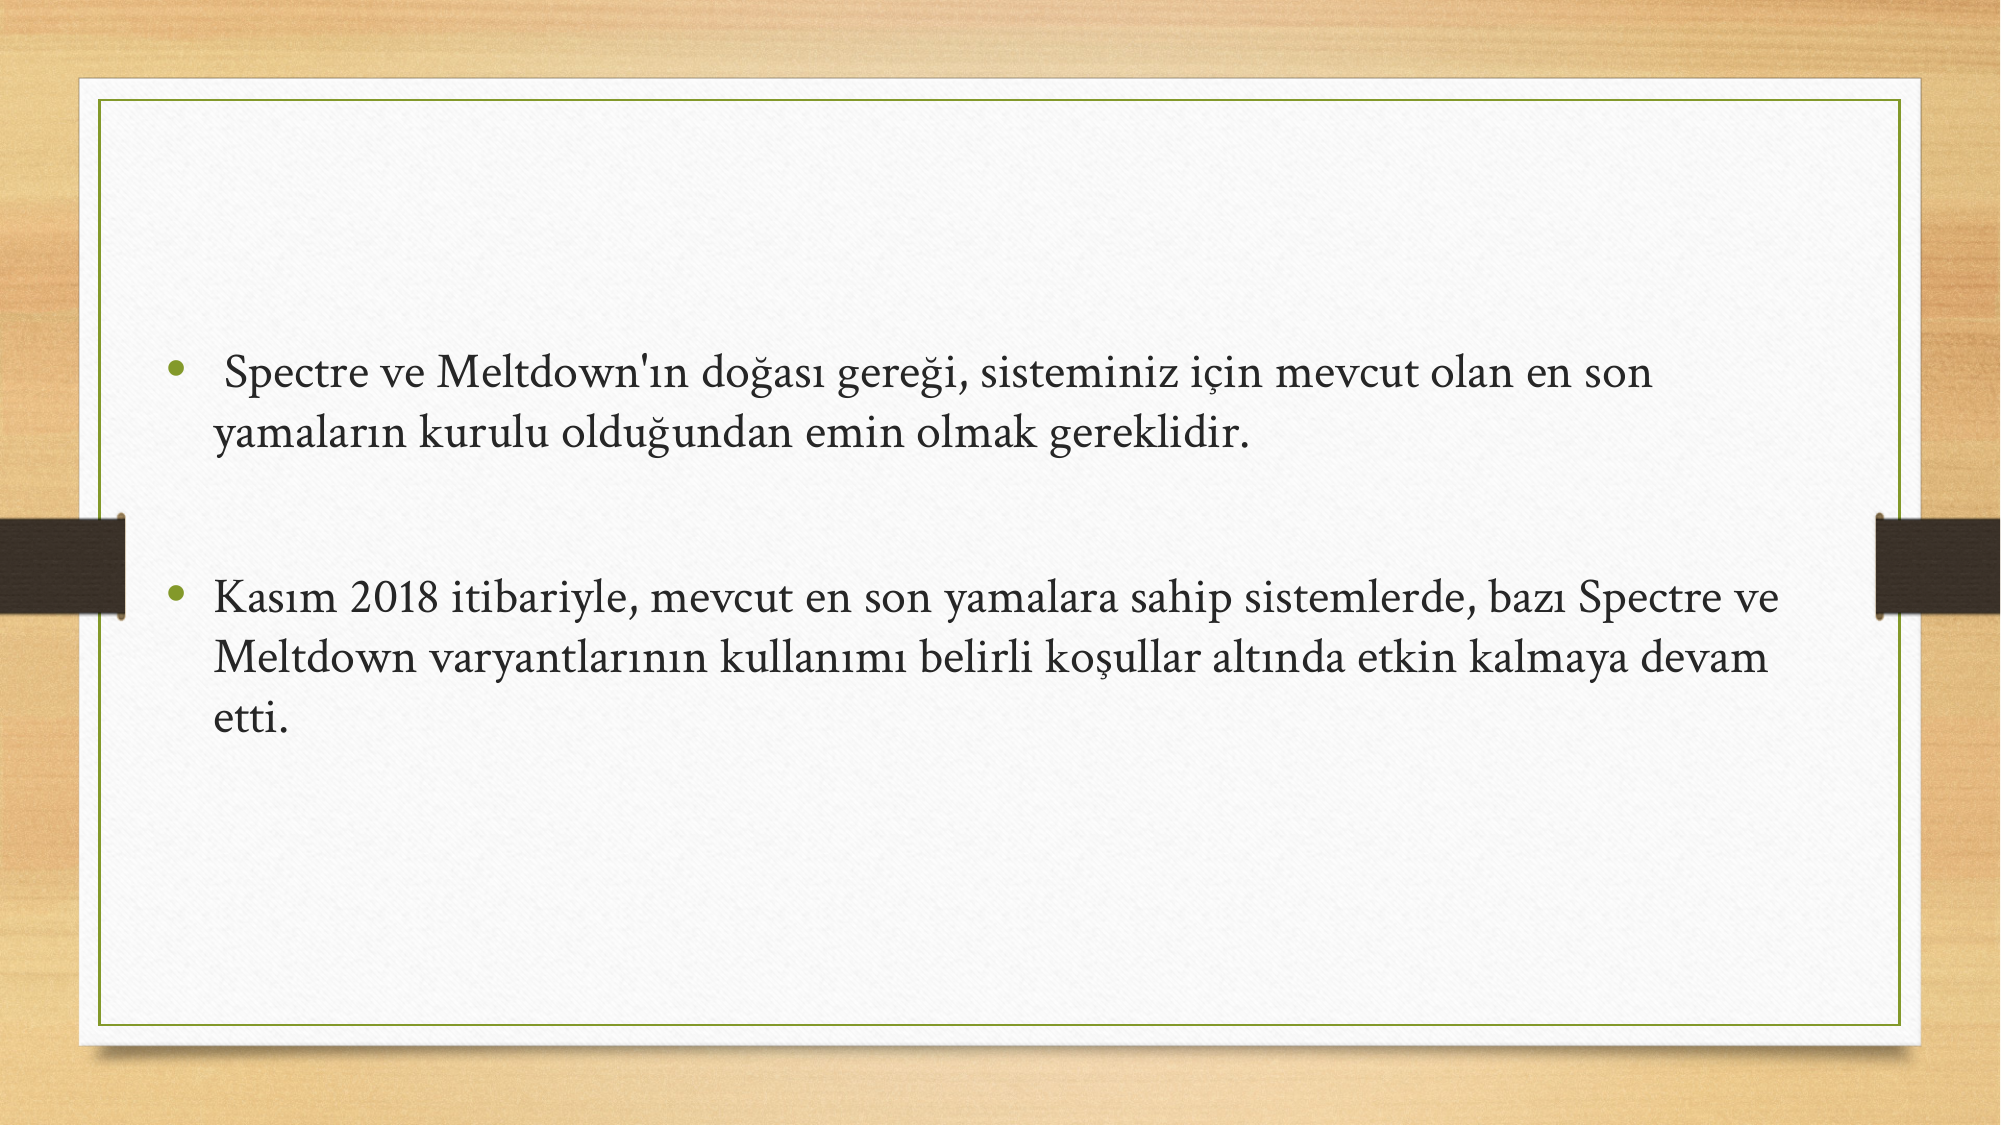

Spectre ve Meltdown'ın doğası gereği, sisteminiz için mevcut olan en son yamaların kurulu olduğundan emin olmak gereklidir.

Kasım 2018 itibariyle, mevcut en son yamalara sahip sistemlerde, bazı Spectre ve Meltdown varyantlarının kullanımı belirli koşullar altında etkin kalmaya devam etti.